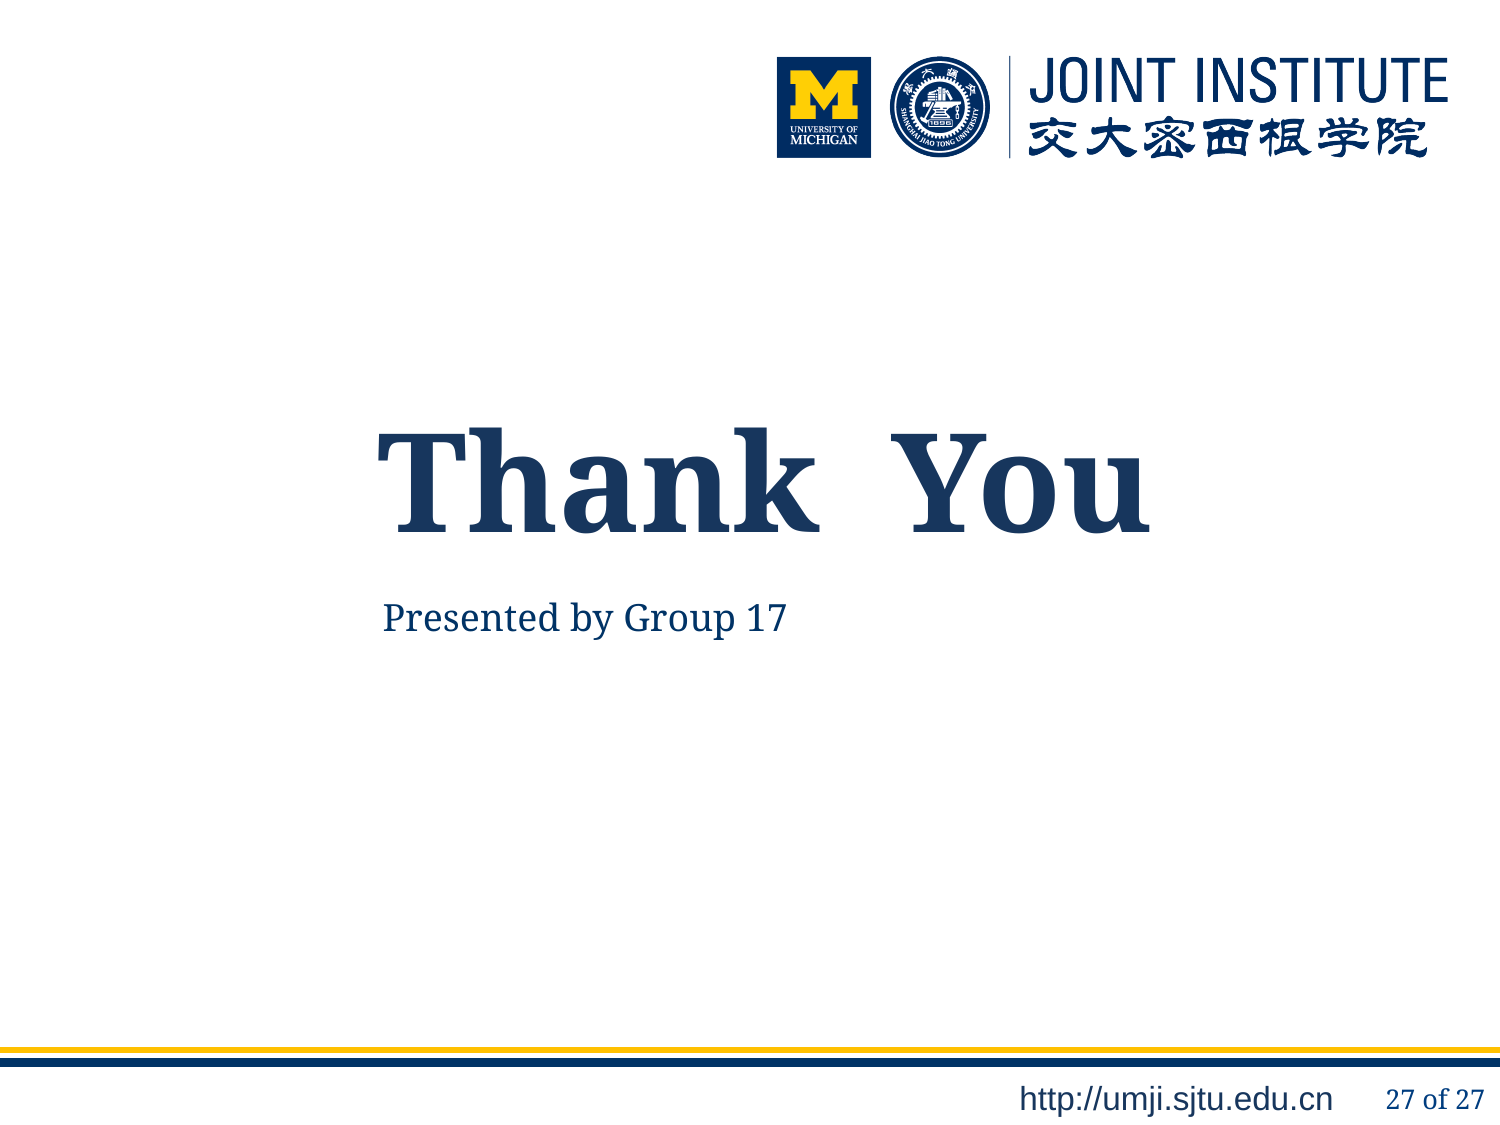

Presented by Group 17
27 of 27